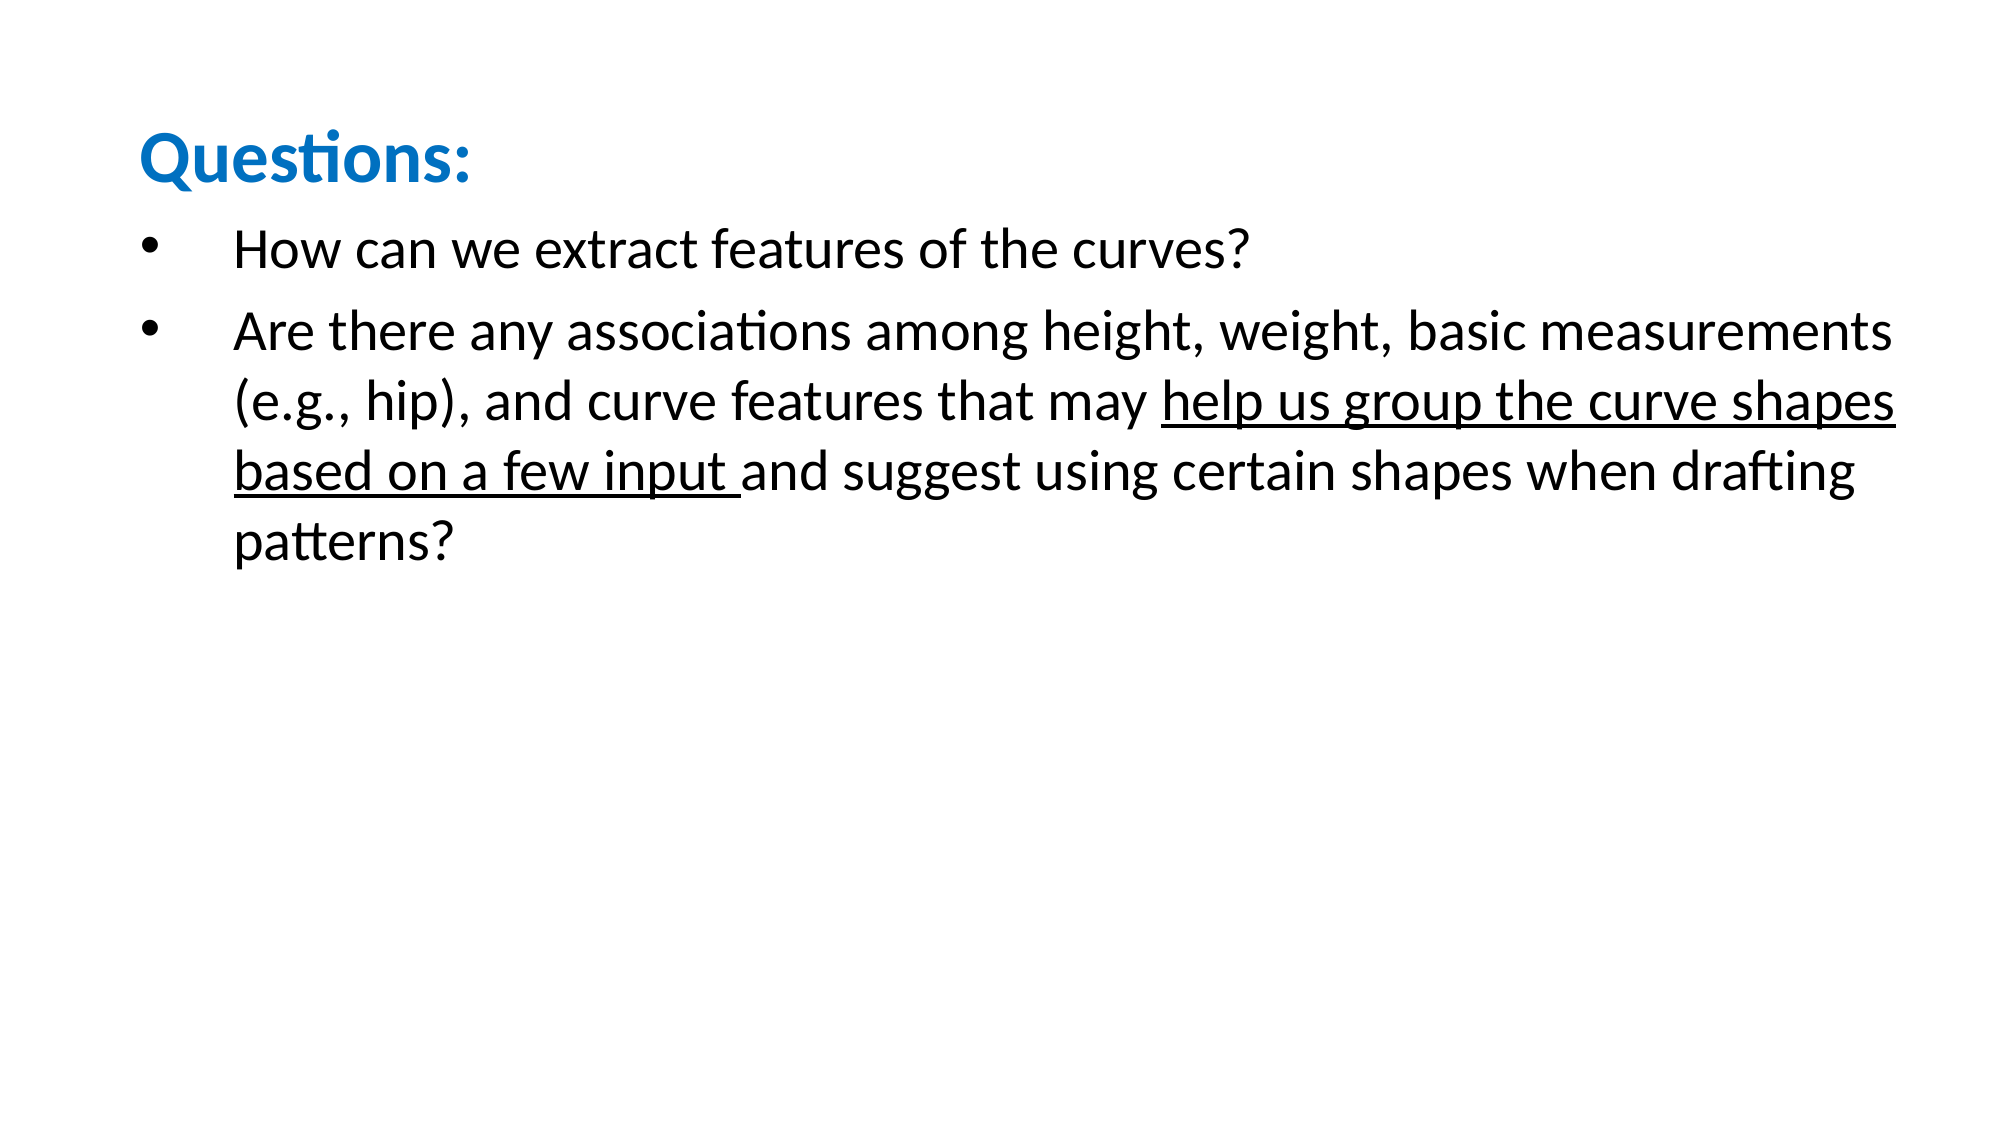

Questions:
How can we extract features of the curves?
Are there any associations among height, weight, basic measurements (e.g., hip), and curve features that may help us group the curve shapes based on a few input and suggest using certain shapes when drafting patterns?